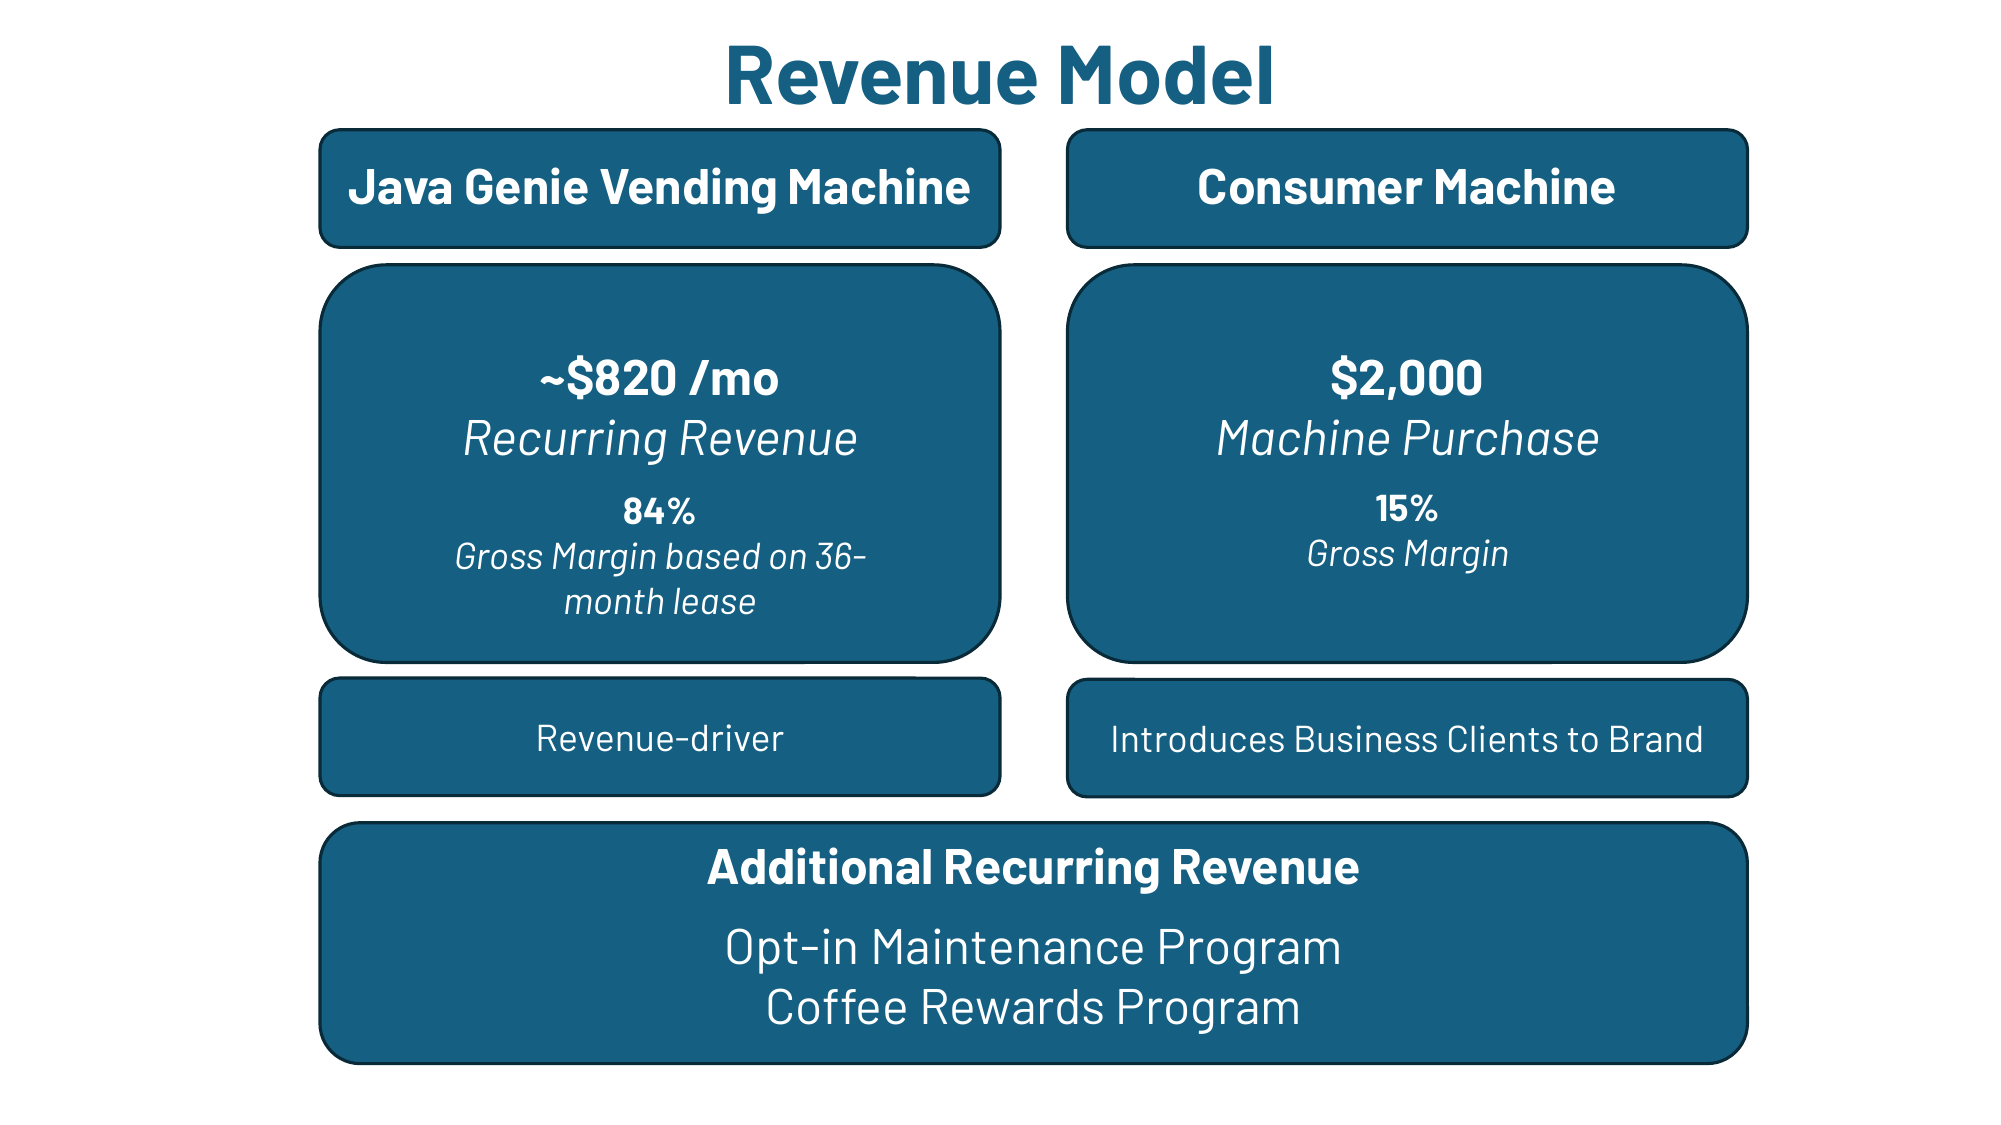

Revenue Model

Java Genie Vending Machine
Consumer Machine

$2,000
Machine Purchase
~$820 /mo
Recurring Revenue
15%
Gross Margin
84%
Gross Margin based on 36-month lease

Revenue-driver
Introduces Business Clients to Brand

Additional Recurring Revenue
Opt-in Maintenance Program
Coffee Rewards Program